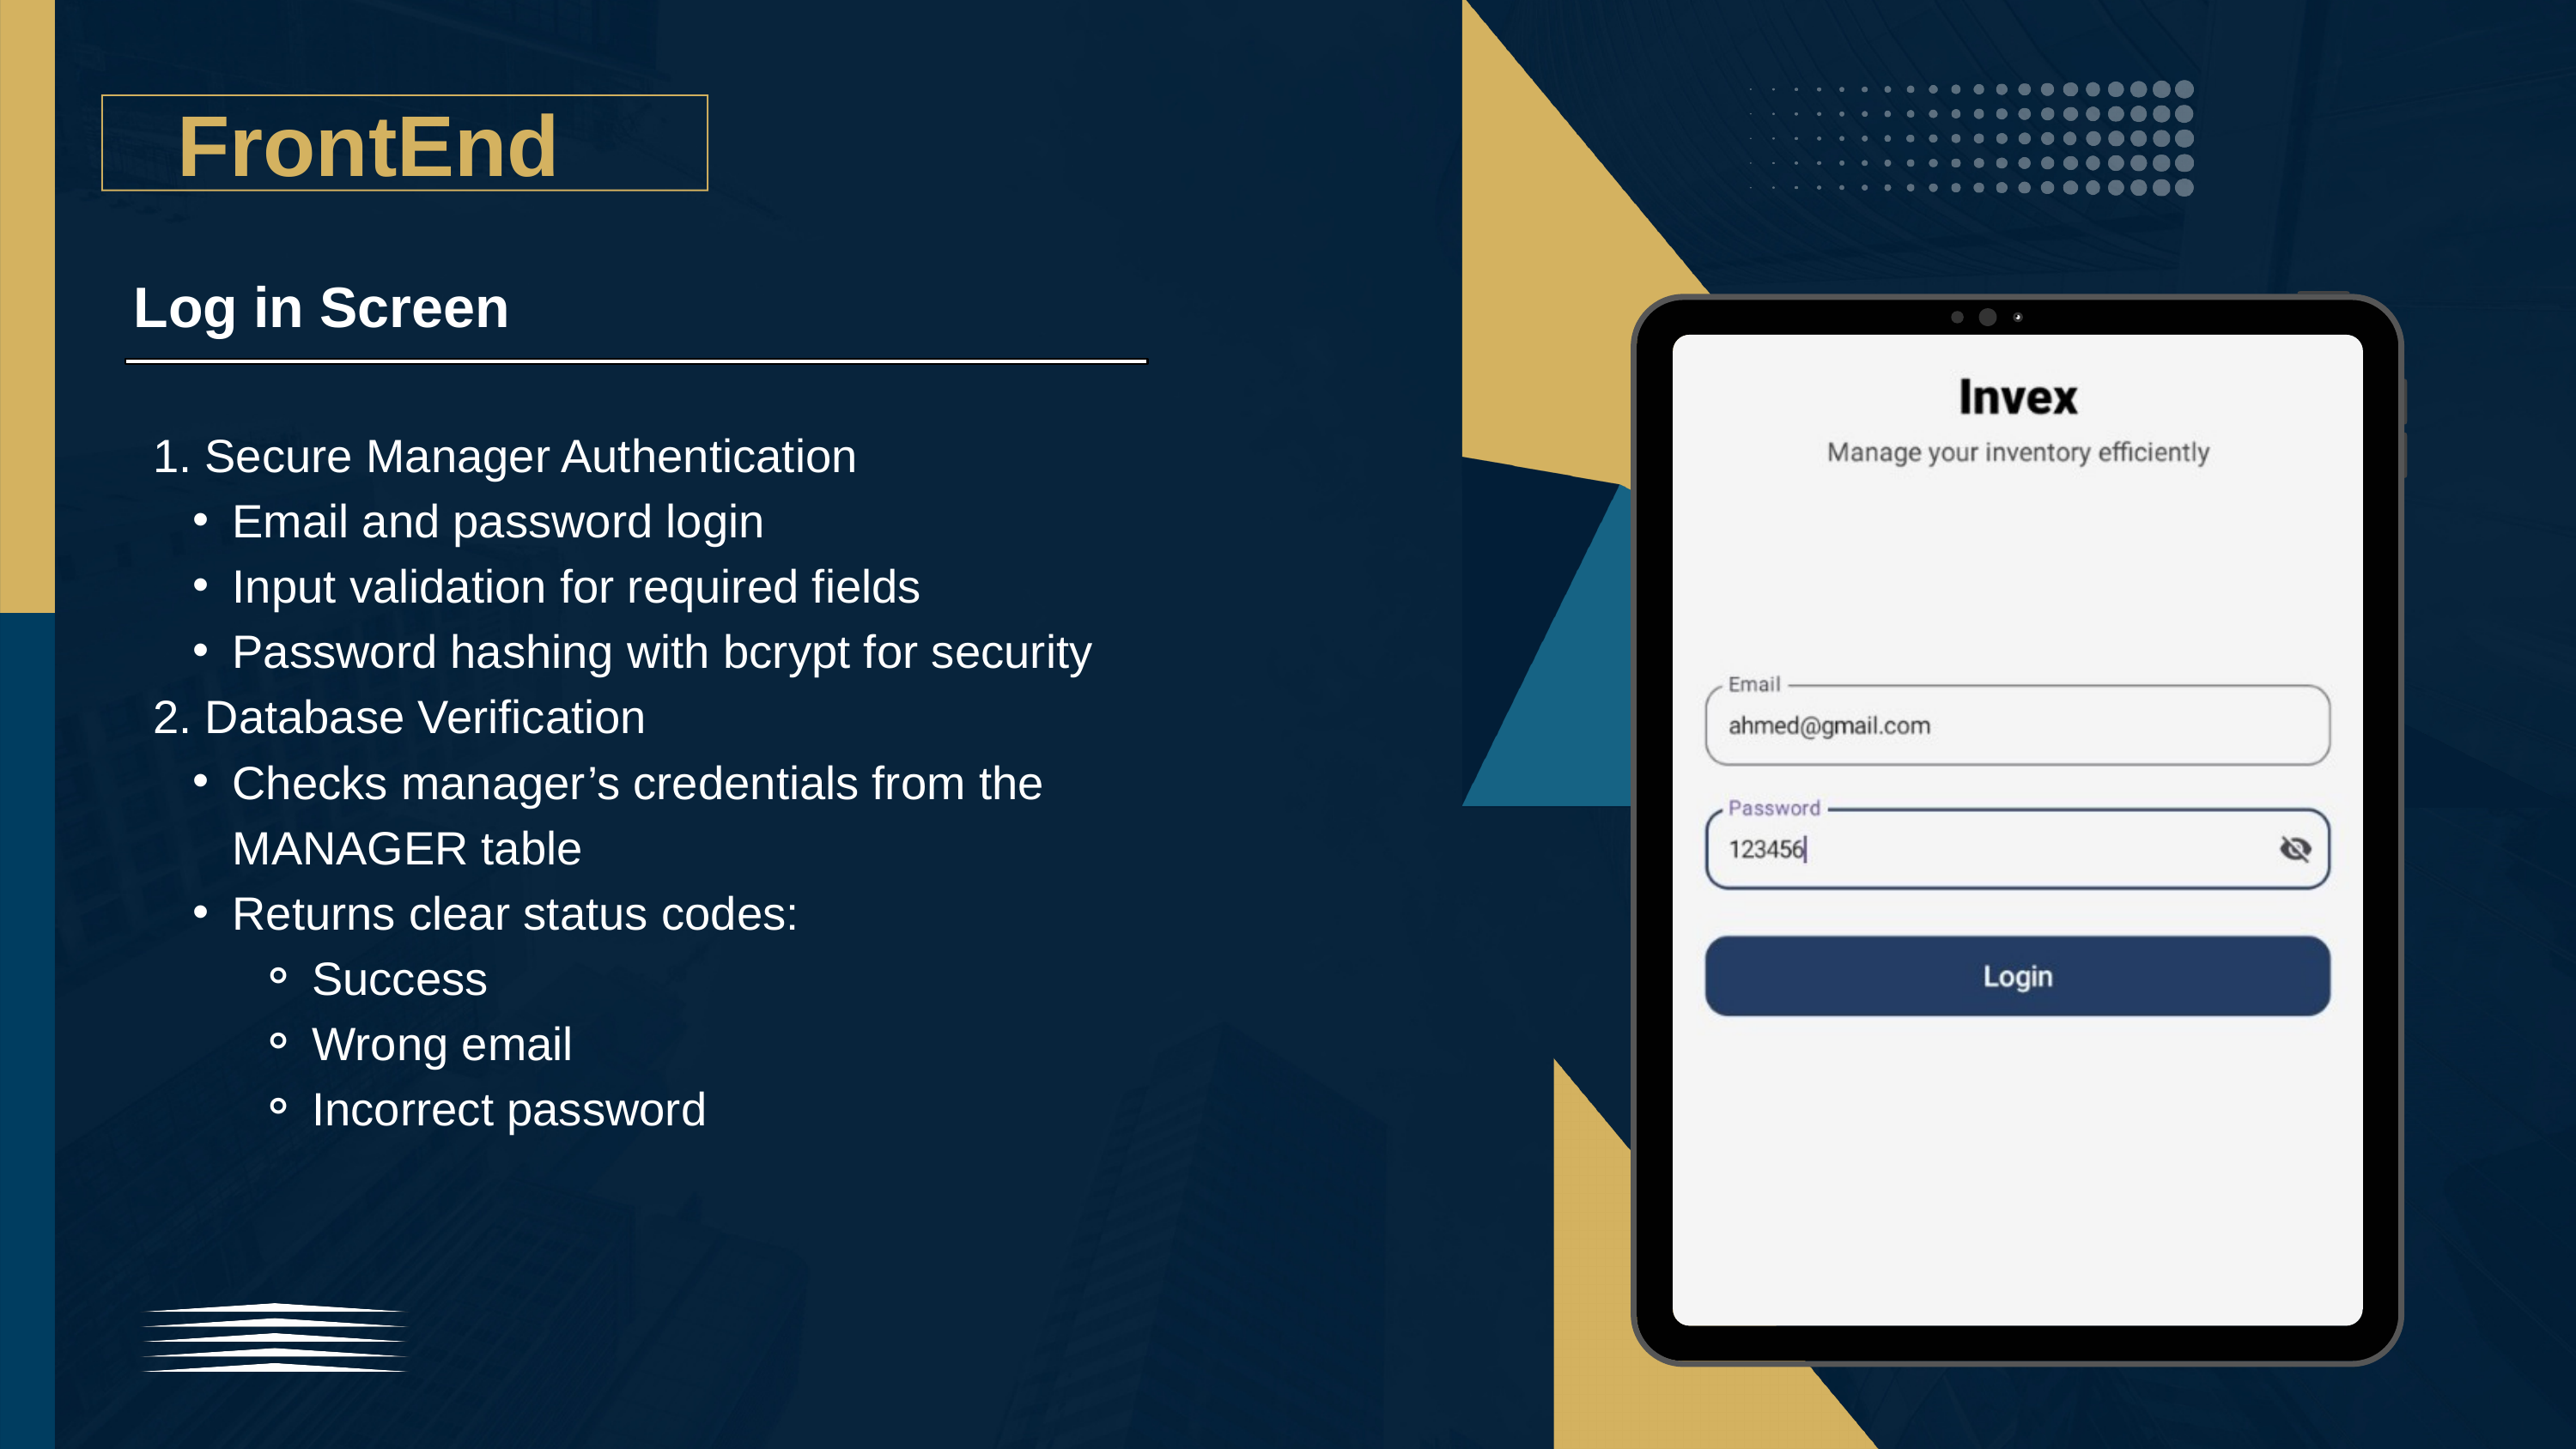

FrontEnd

Log in Screen

1. Secure Manager Authentication
Email and password login
Input validation for required fields
Password hashing with bcrypt for security
2. Database Verification
Checks manager’s credentials from the MANAGER table
Returns clear status codes:
Success
Wrong email
Incorrect password